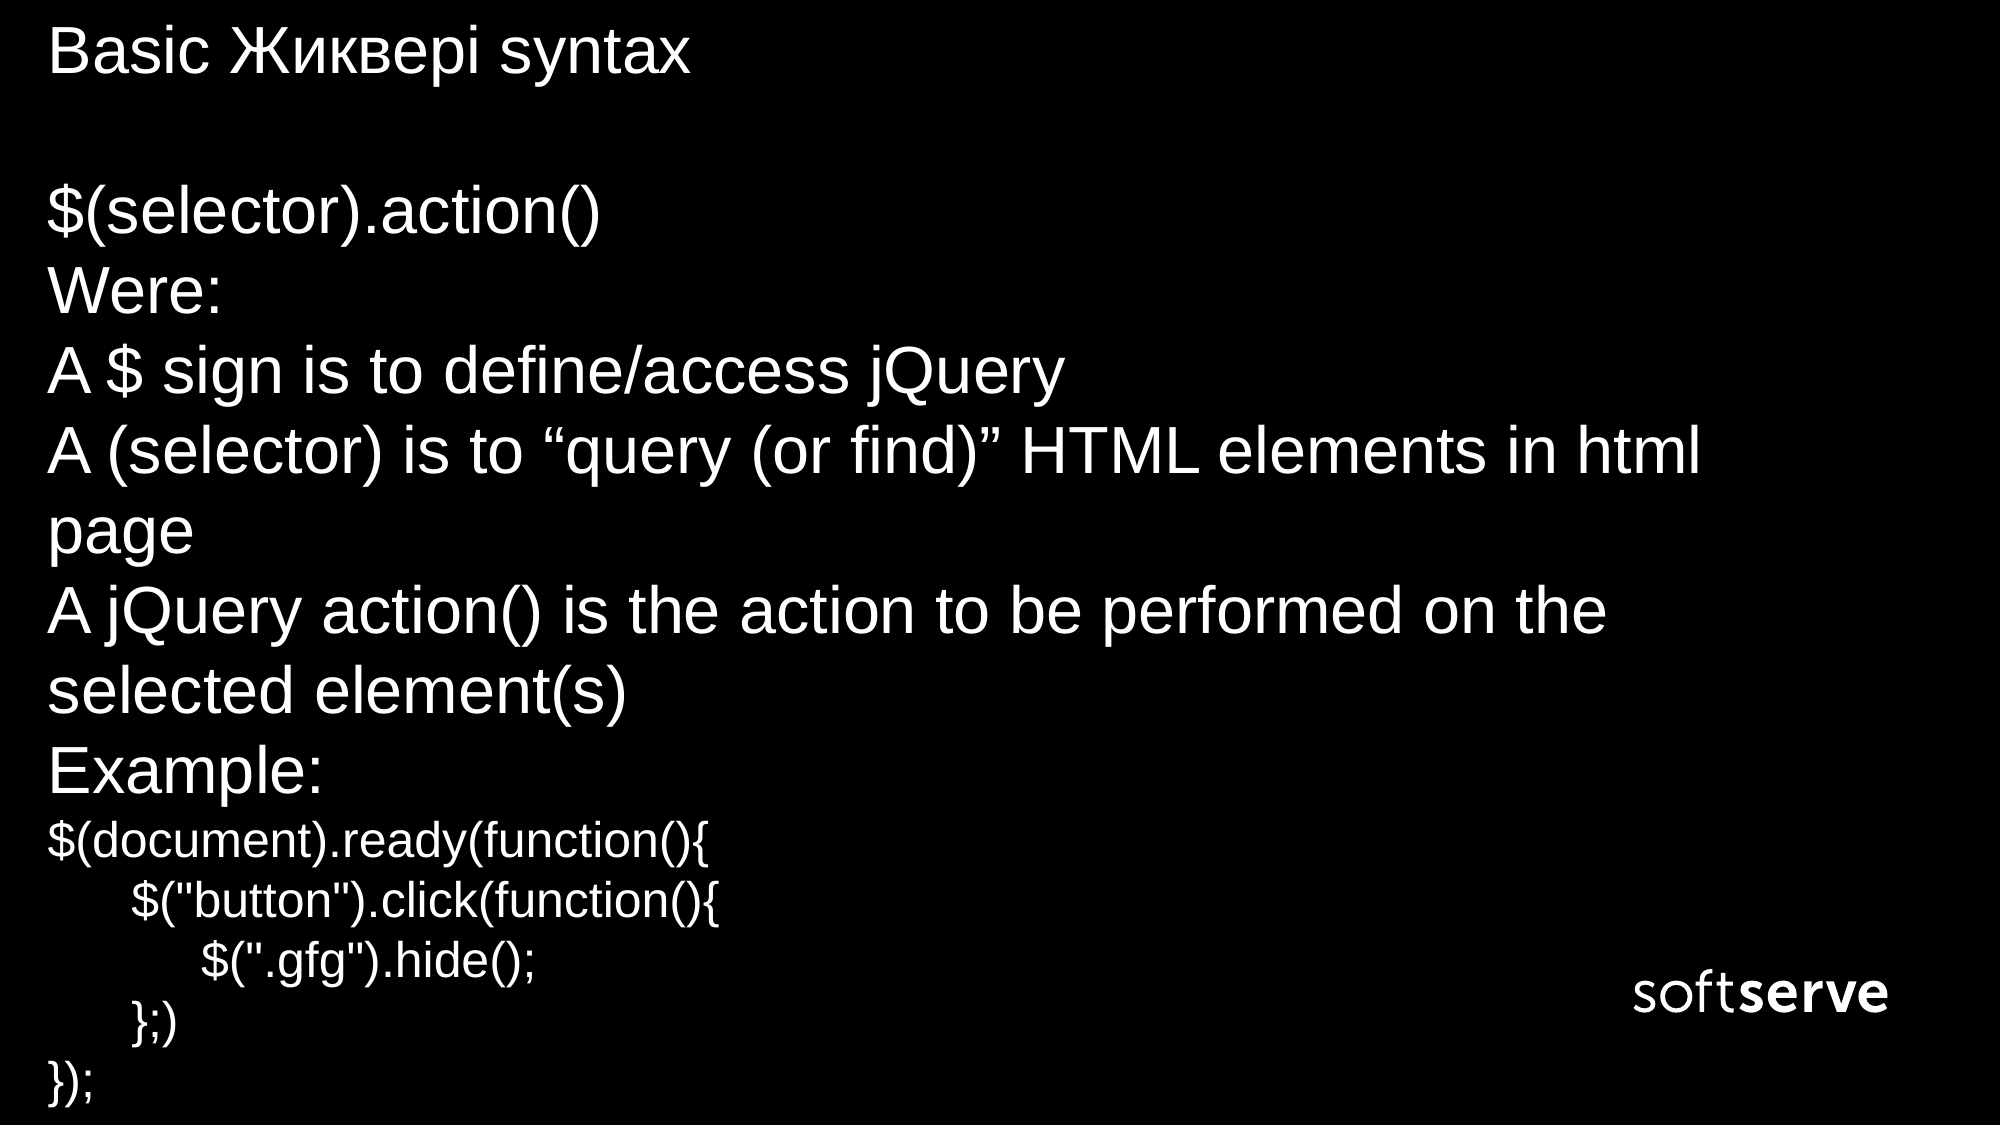

# Basic Жиквері syntax $(selector).action() Were: A $ sign is to define/access jQuery A (selector) is to “query (or find)” HTML elements in html page A jQuery action() is the action to be performed on the selected element(s) Example: $(document).ready(function(){ $("button").click(function(){ $(".gfg").hide(); };) });